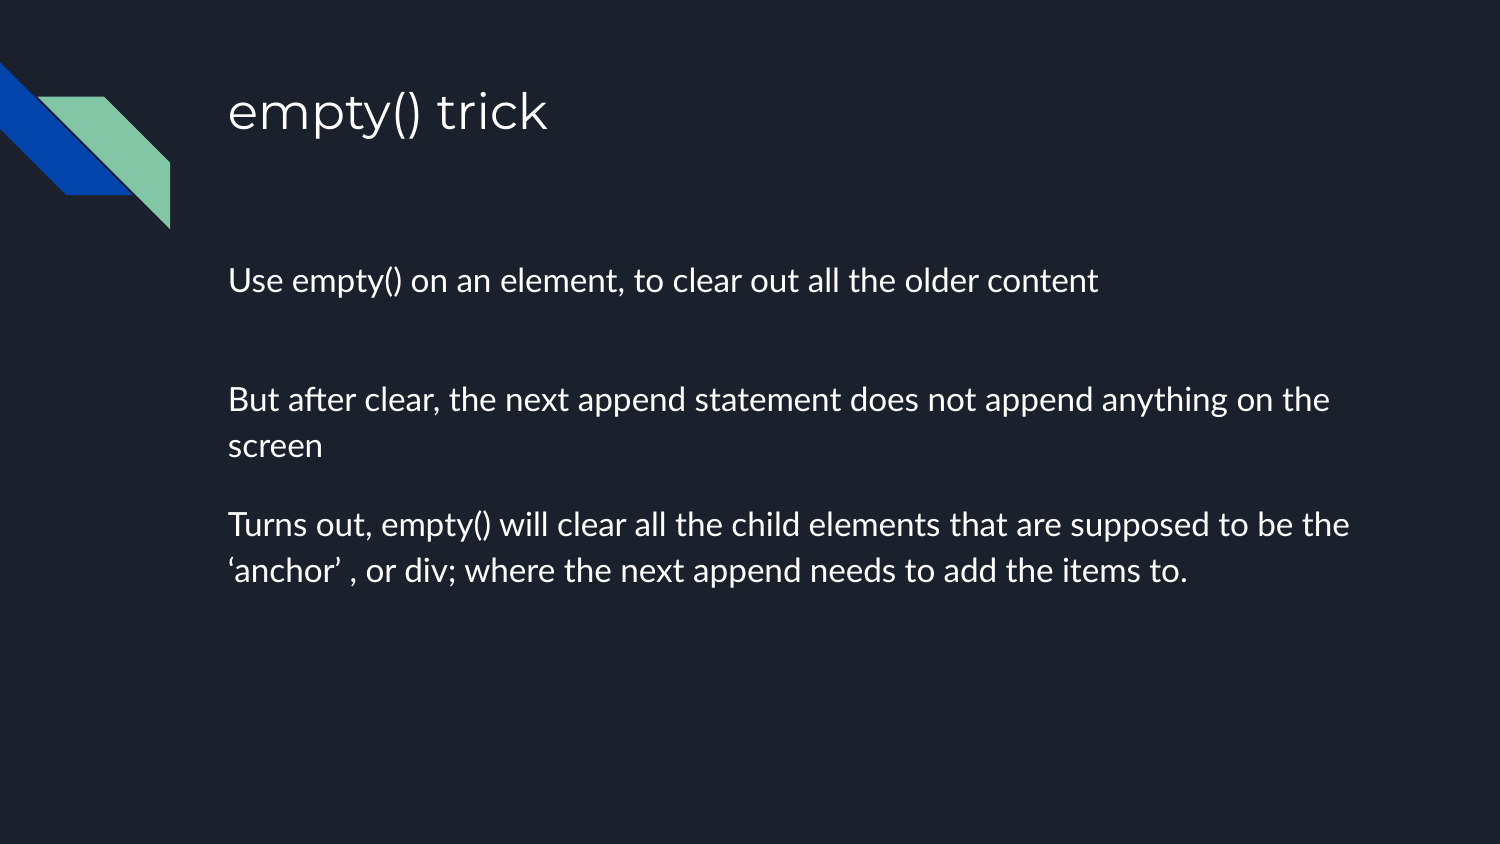

# empty() trick
Use empty() on an element, to clear out all the older content
But after clear, the next append statement does not append anything on the screen
Turns out, empty() will clear all the child elements that are supposed to be the ‘anchor’ , or div; where the next append needs to add the items to.